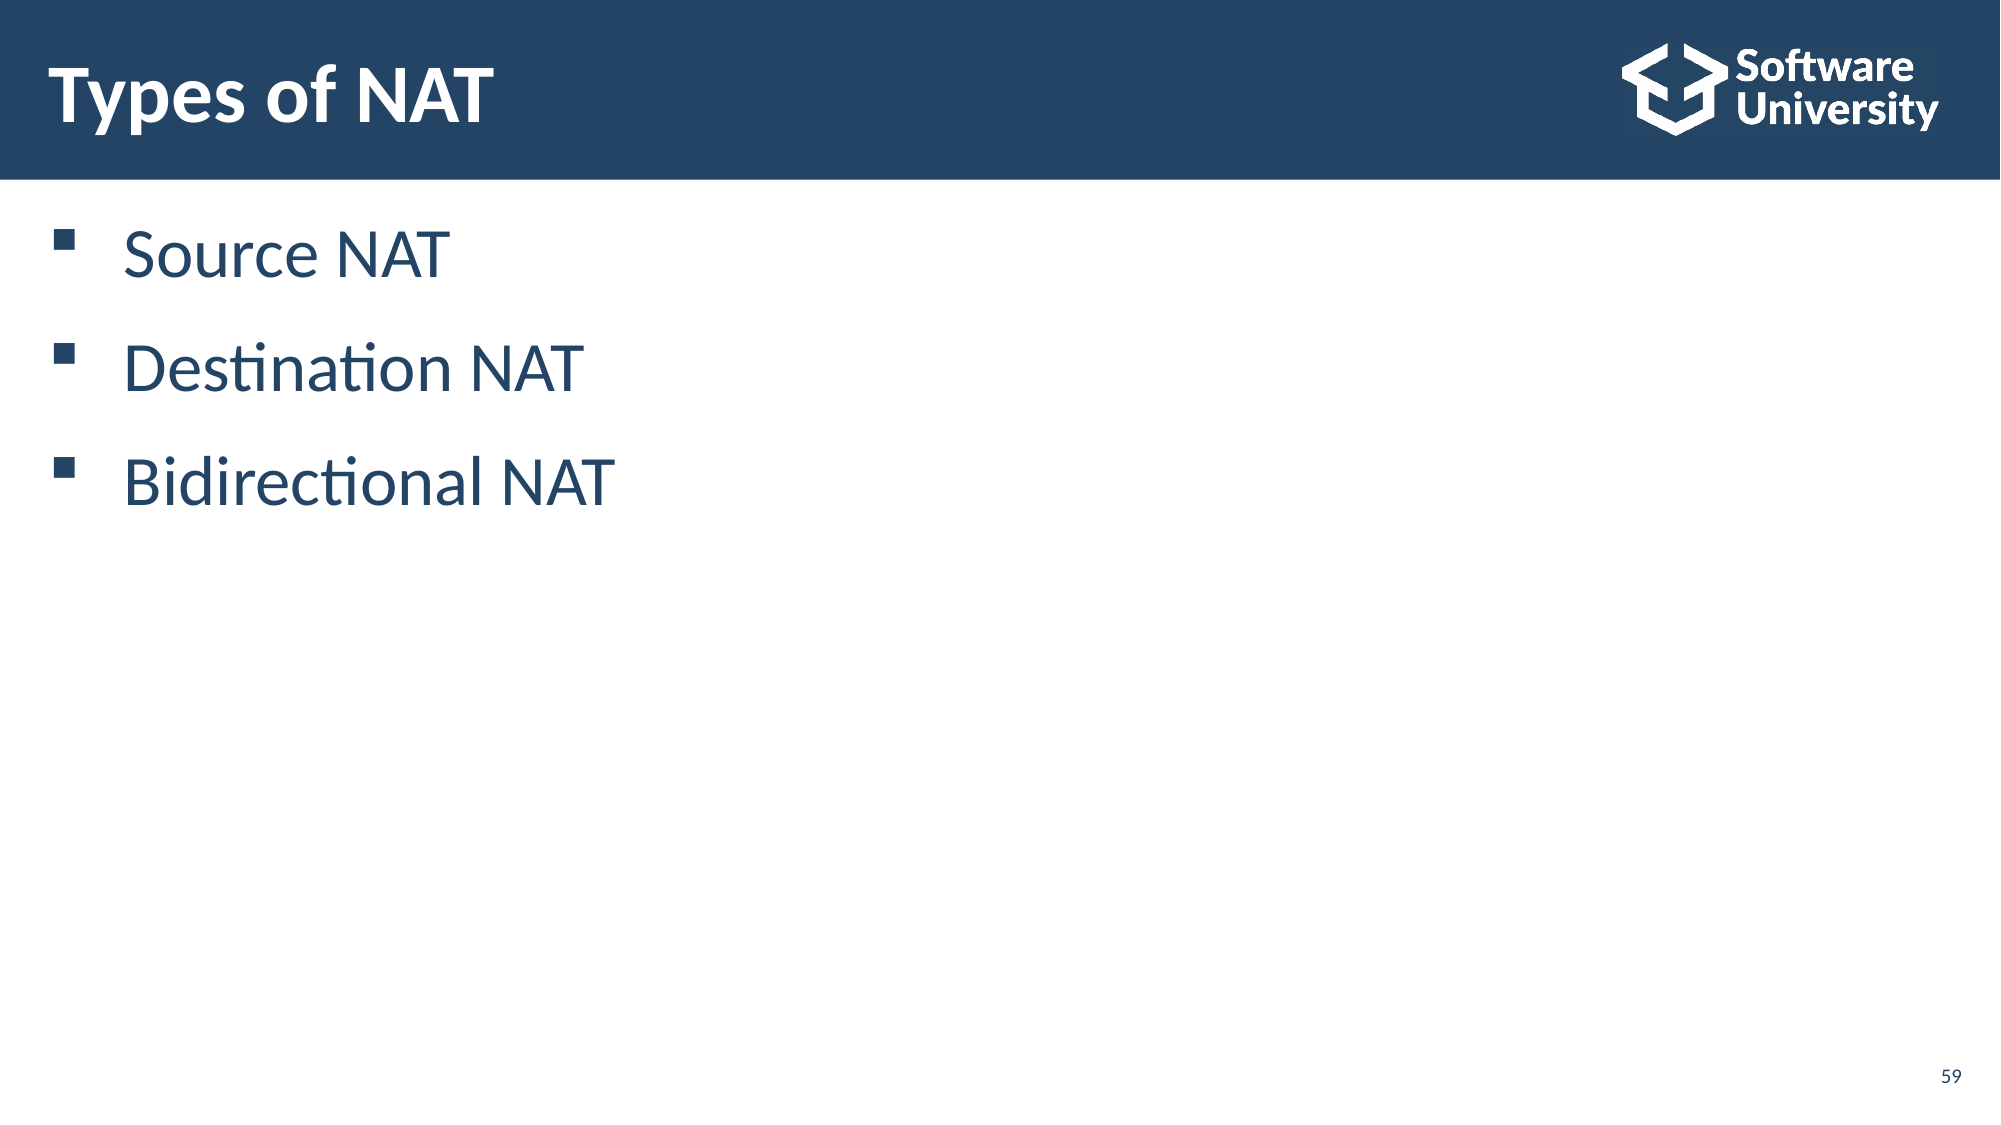

# Types of NAT
Source NAT
Destination NAT
Bidirectional NAT
59